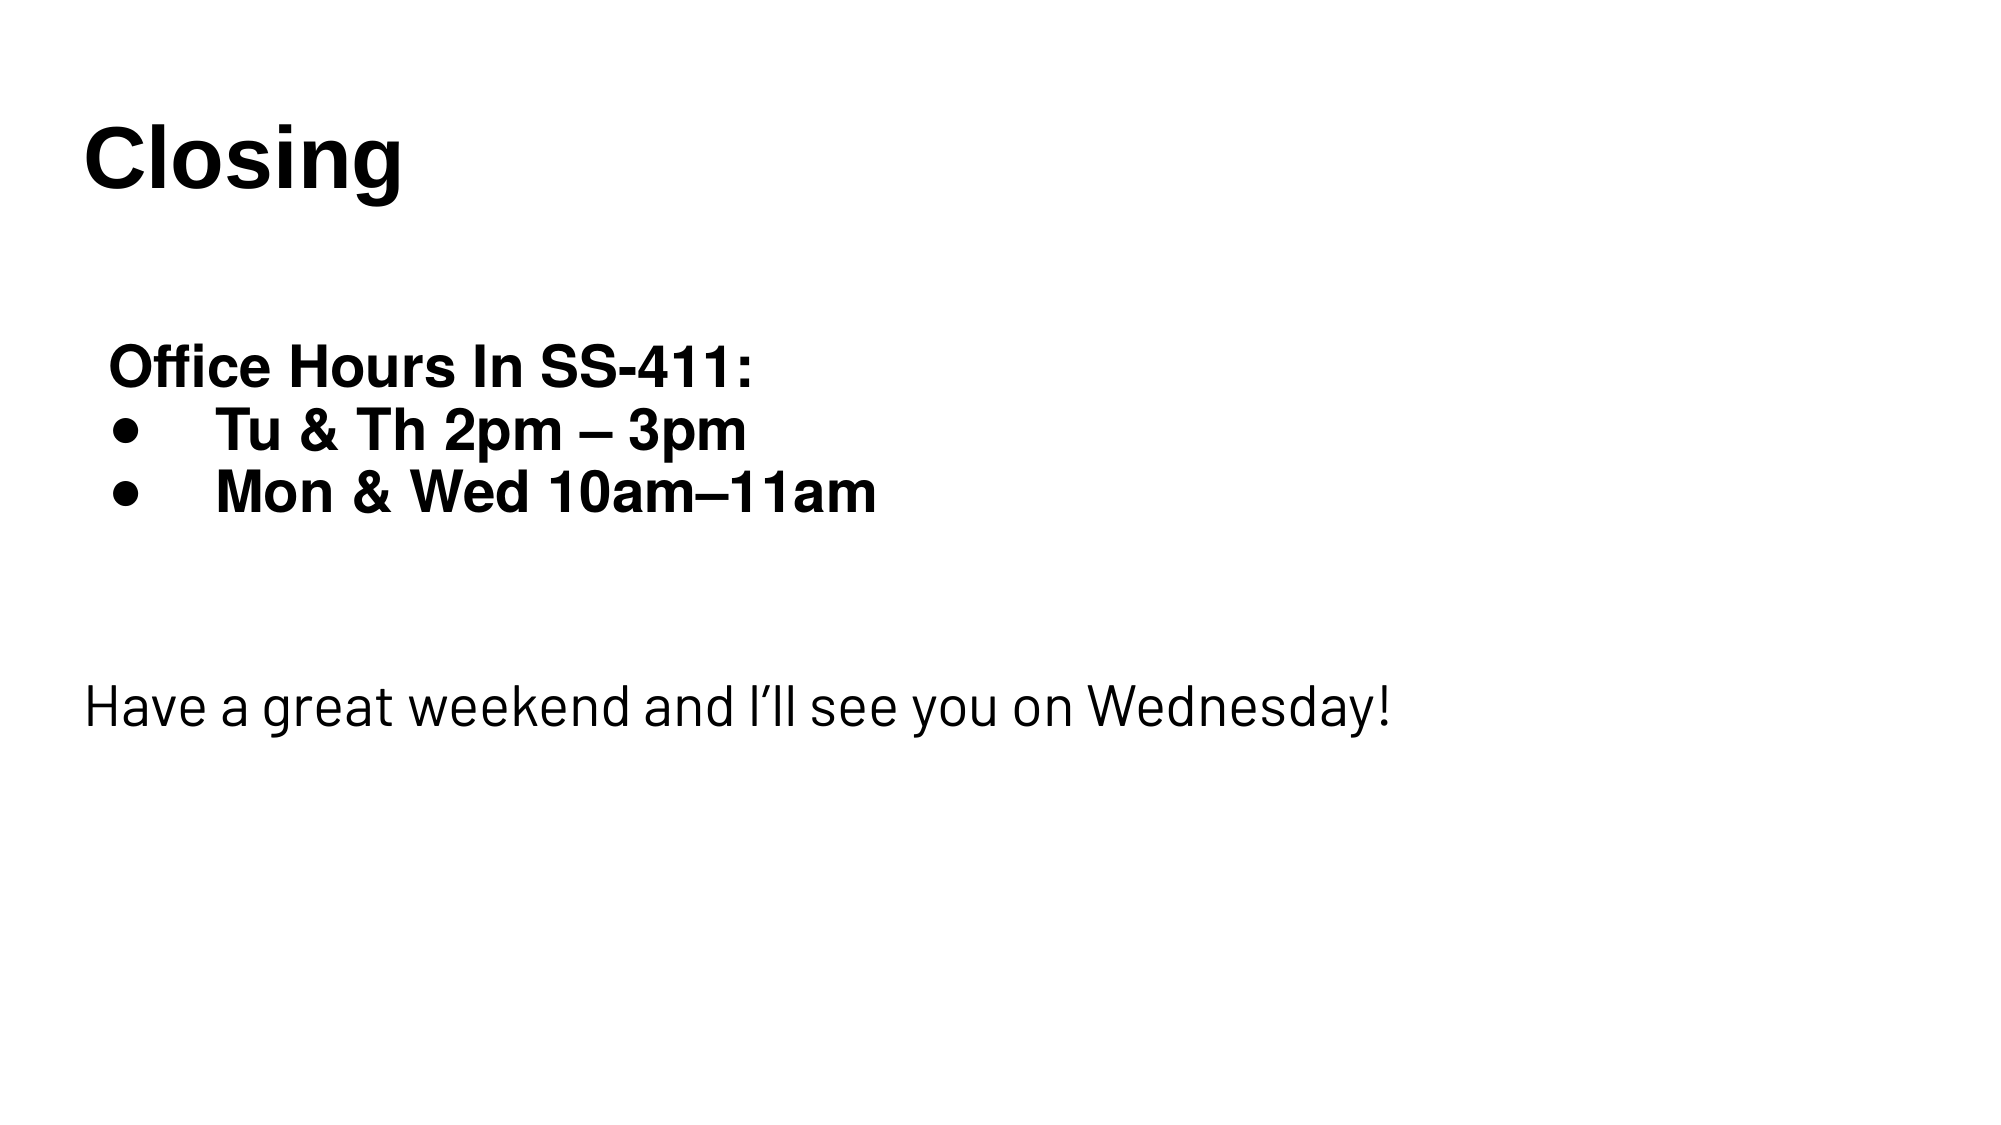

# Closing

Office Hours In SS-411:
  Tu & Th 2pm – 3pm
  Mon & Wed 10am–11am

Have a great weekend and I’ll see you on Wednesday!